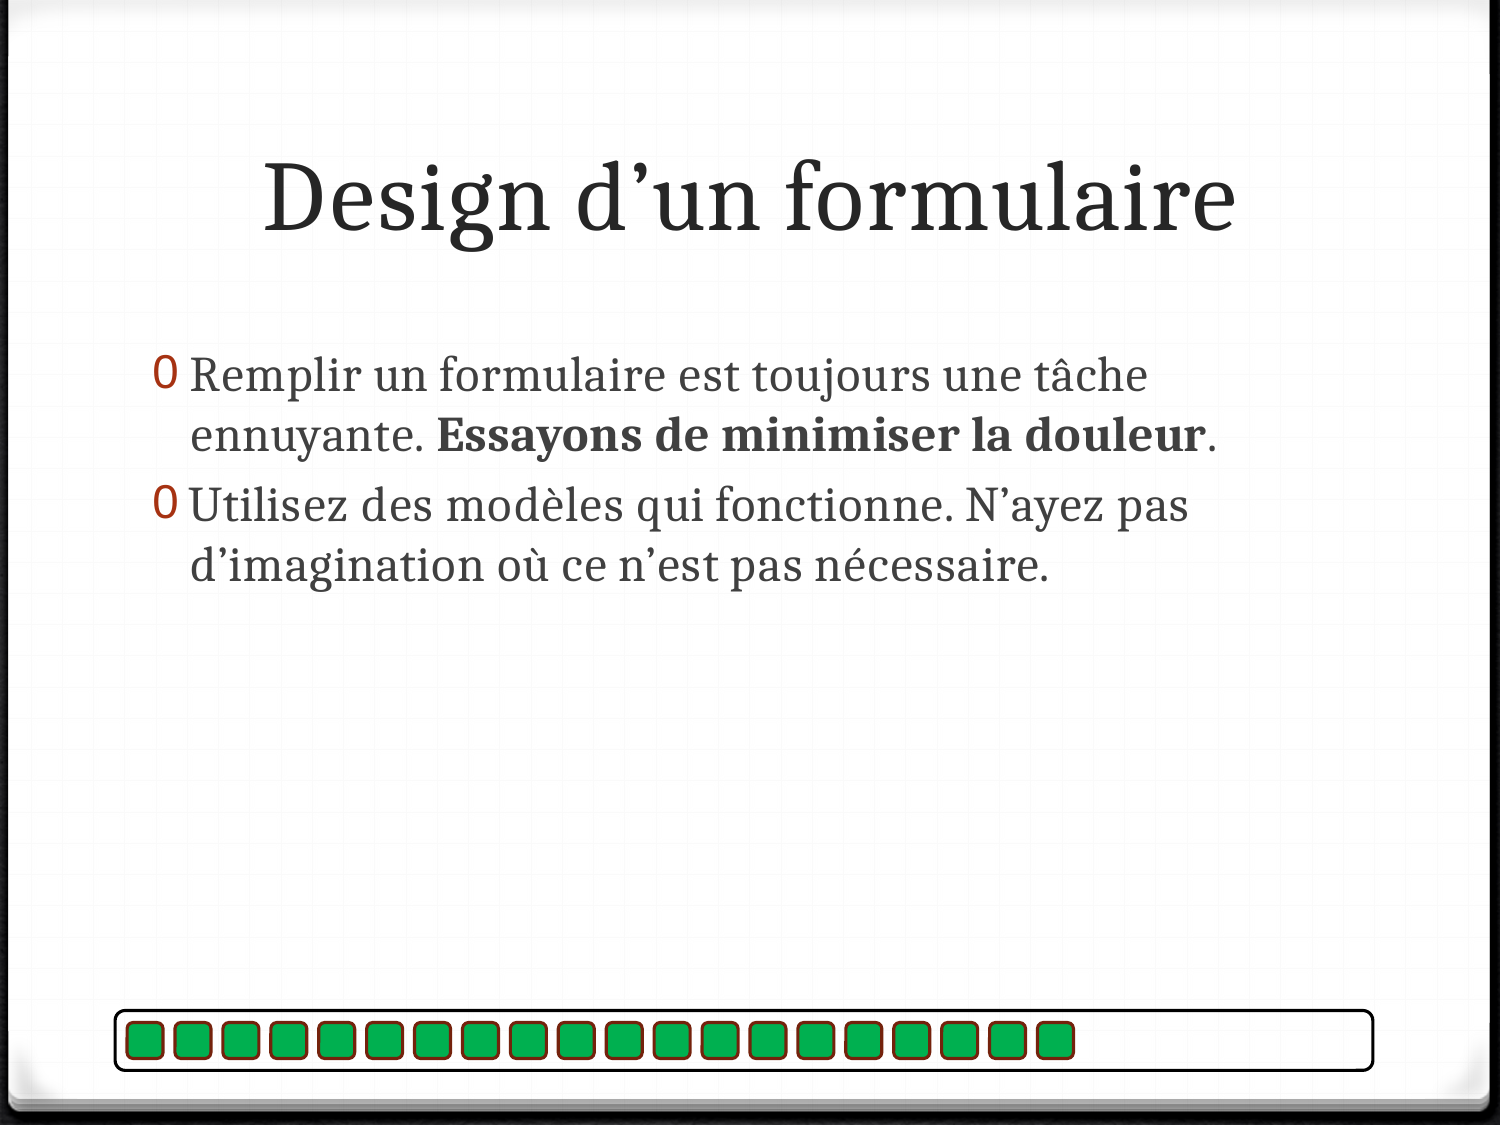

# Design d’un formulaire
Remplir un formulaire est toujours une tâche ennuyante. Essayons de minimiser la douleur.
Utilisez des modèles qui fonctionne. N’ayez pas d’imagination où ce n’est pas nécessaire.